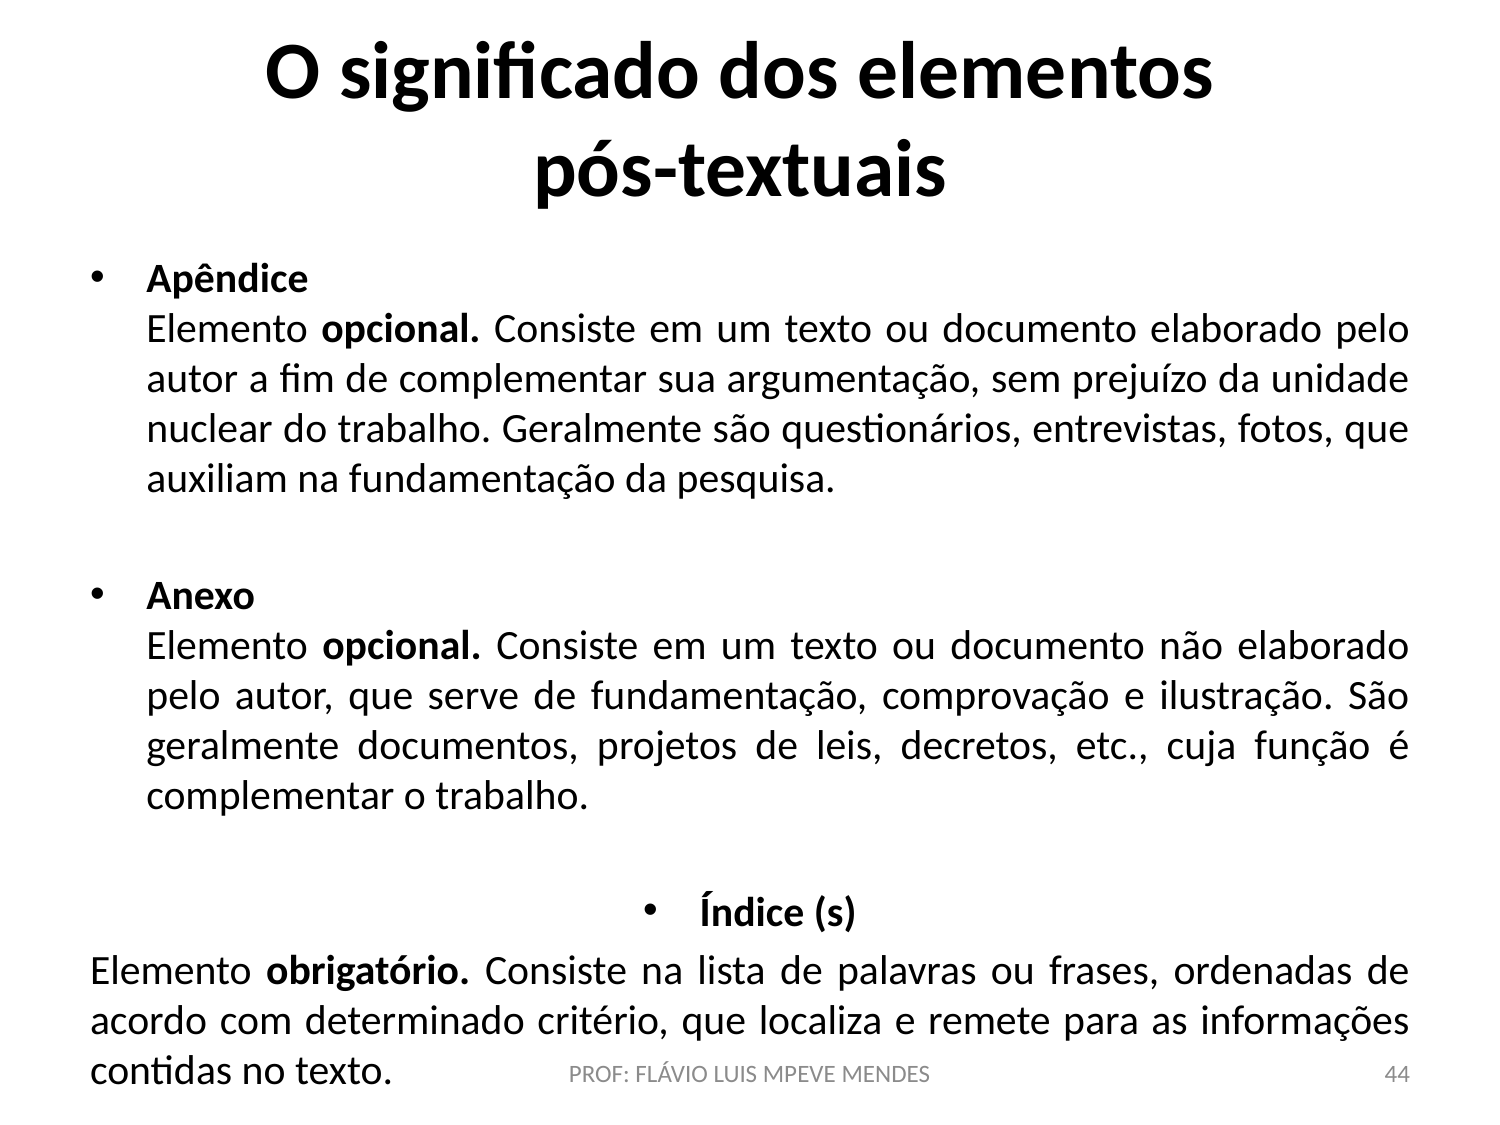

# O significado dos elementos pós-textuais
Apêndice
Elemento opcional. Consiste em um texto ou documento elaborado pelo autor a fim de complementar sua argumentação, sem prejuízo da unidade nuclear do trabalho. Geralmente são questionários, entrevistas, fotos, que auxiliam na fundamentação da pesquisa.

Anexo
Elemento opcional. Consiste em um texto ou documento não elaborado pelo autor, que serve de fundamentação, comprovação e ilustração. São geralmente documentos, projetos de leis, decretos, etc., cuja função é complementar o trabalho.

Índice (s)
Elemento obrigatório. Consiste na lista de palavras ou frases, ordenadas de acordo com determinado critério, que localiza e remete para as informações contidas no texto.

PROF: FLÁVIO LUIS MPEVE MENDES
44